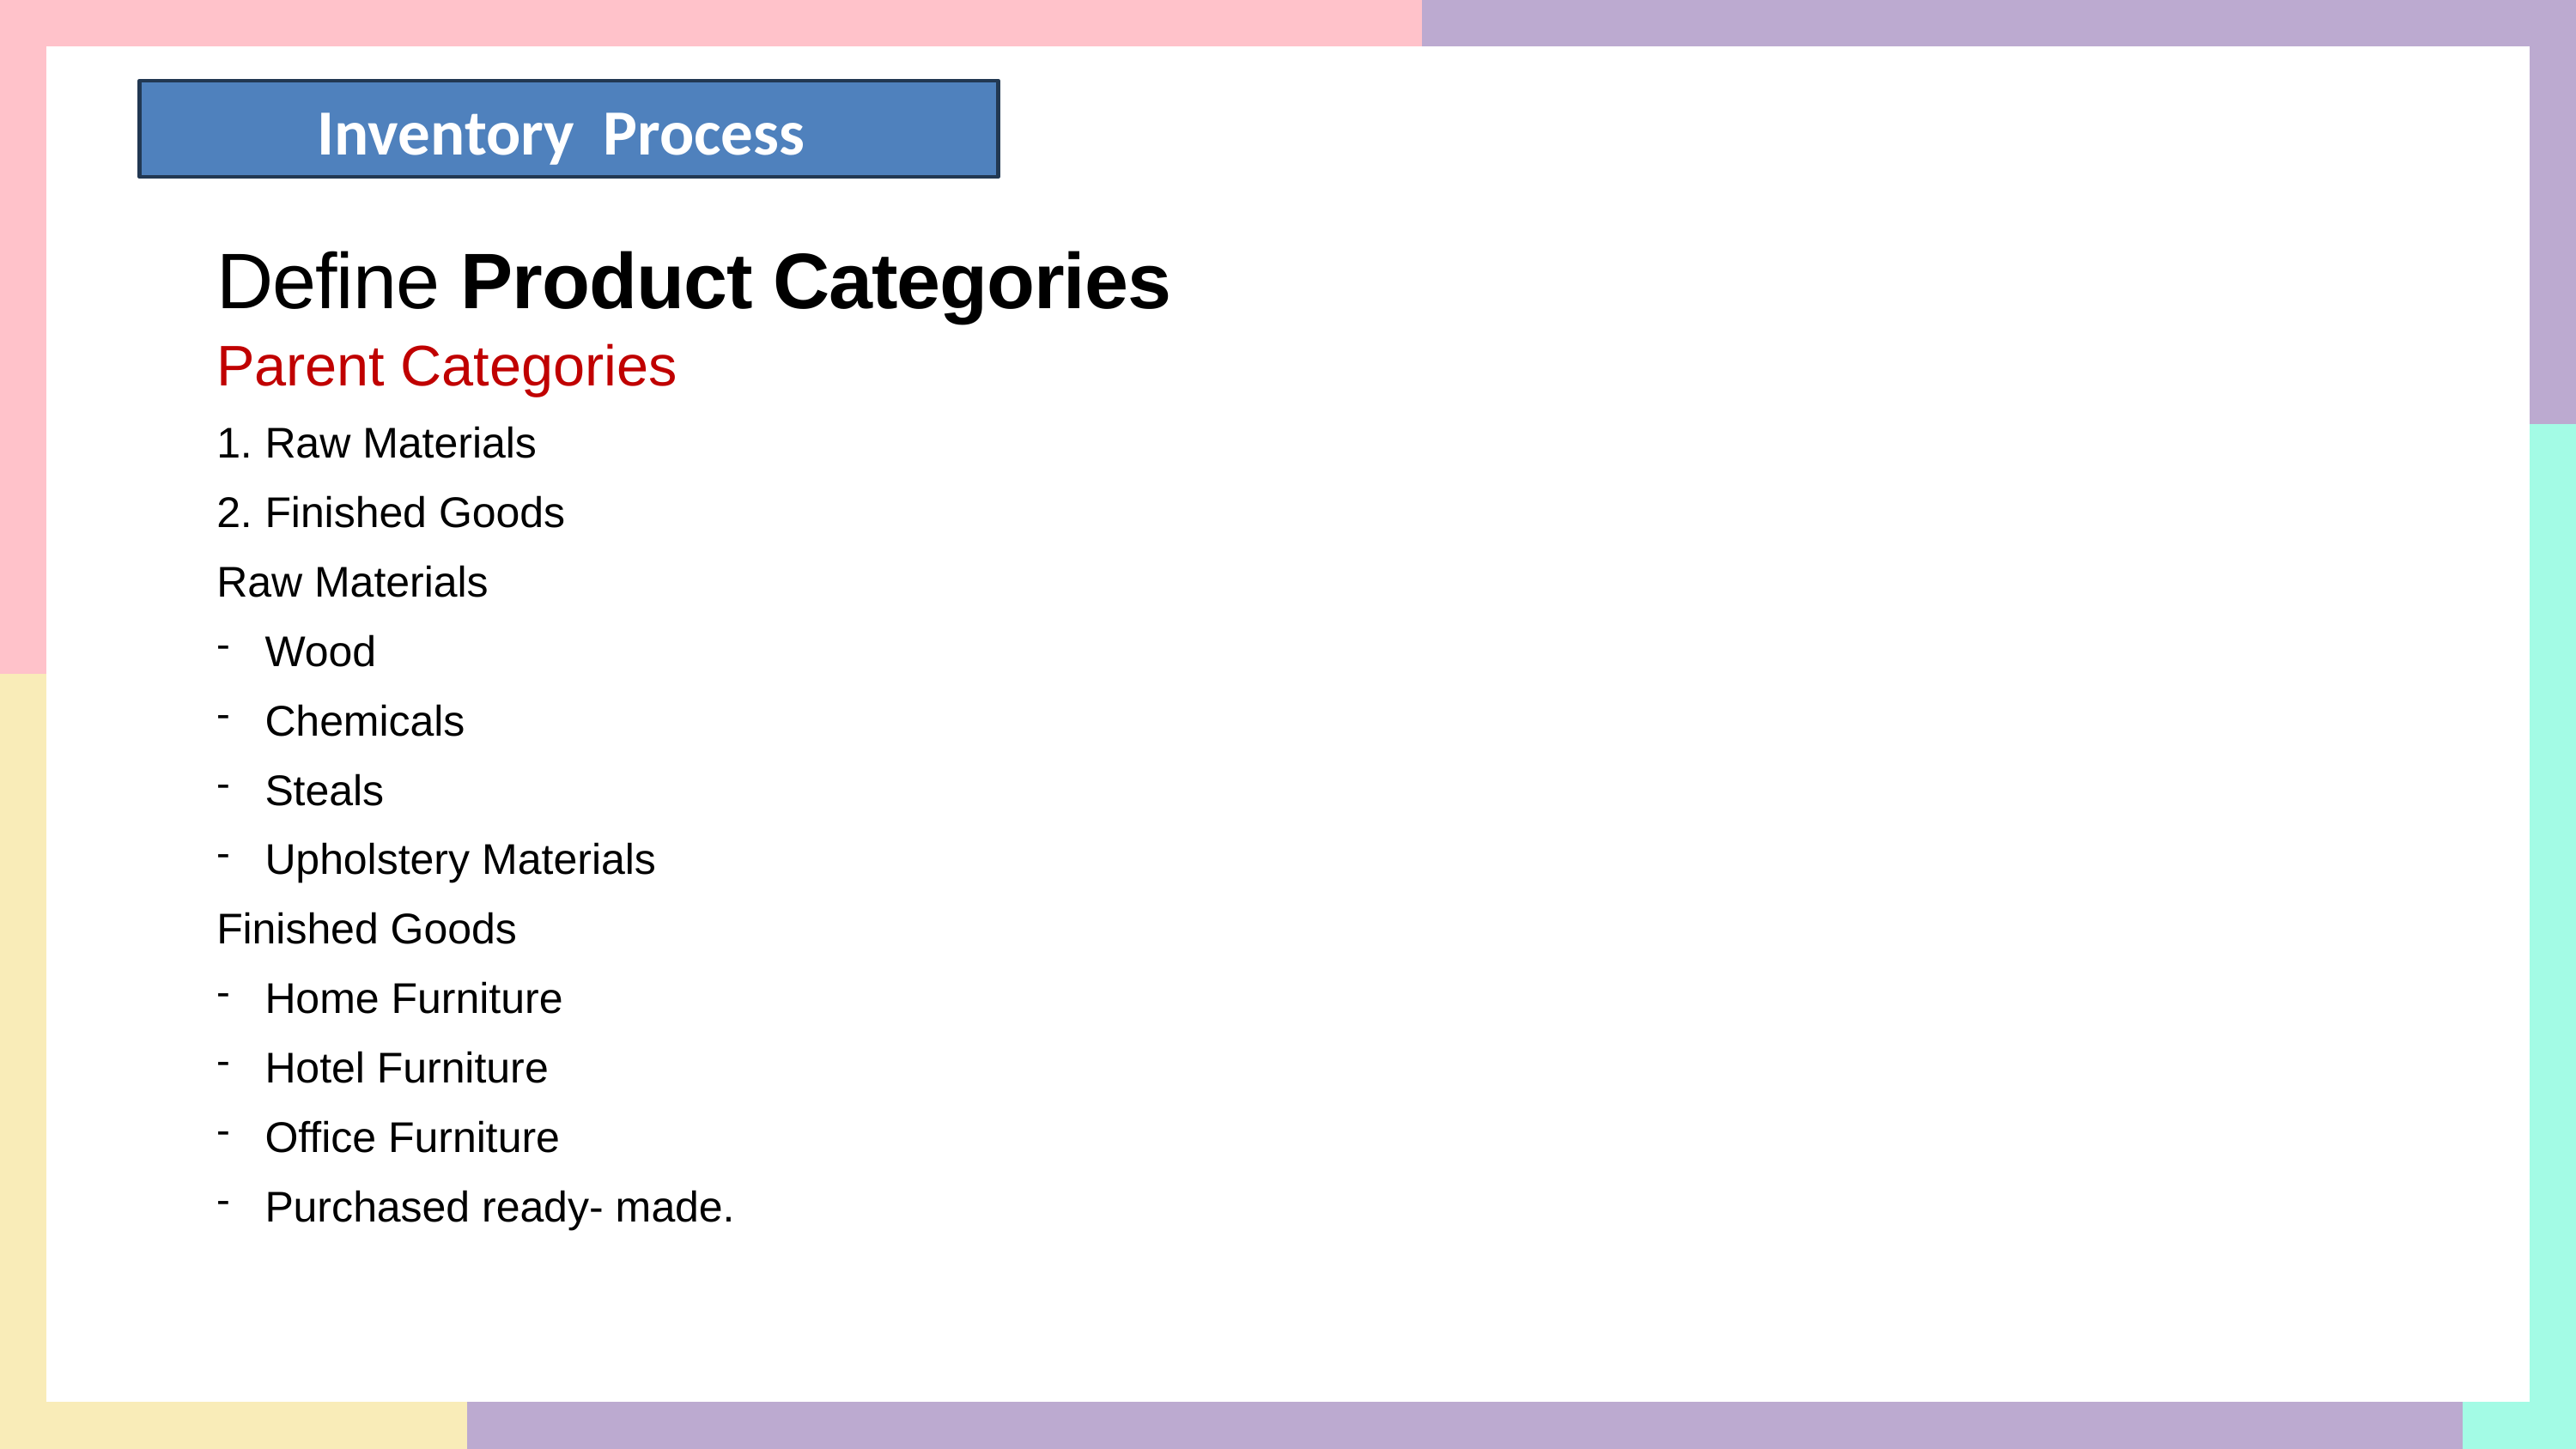

Inventory  Process
Define Product Categories
Parent Categories
Raw Materials
Finished Goods
Raw Materials
Wood
Chemicals
Steals
Upholstery Materials
Finished Goods
Home Furniture
Hotel Furniture
Office Furniture
Purchased ready- made.